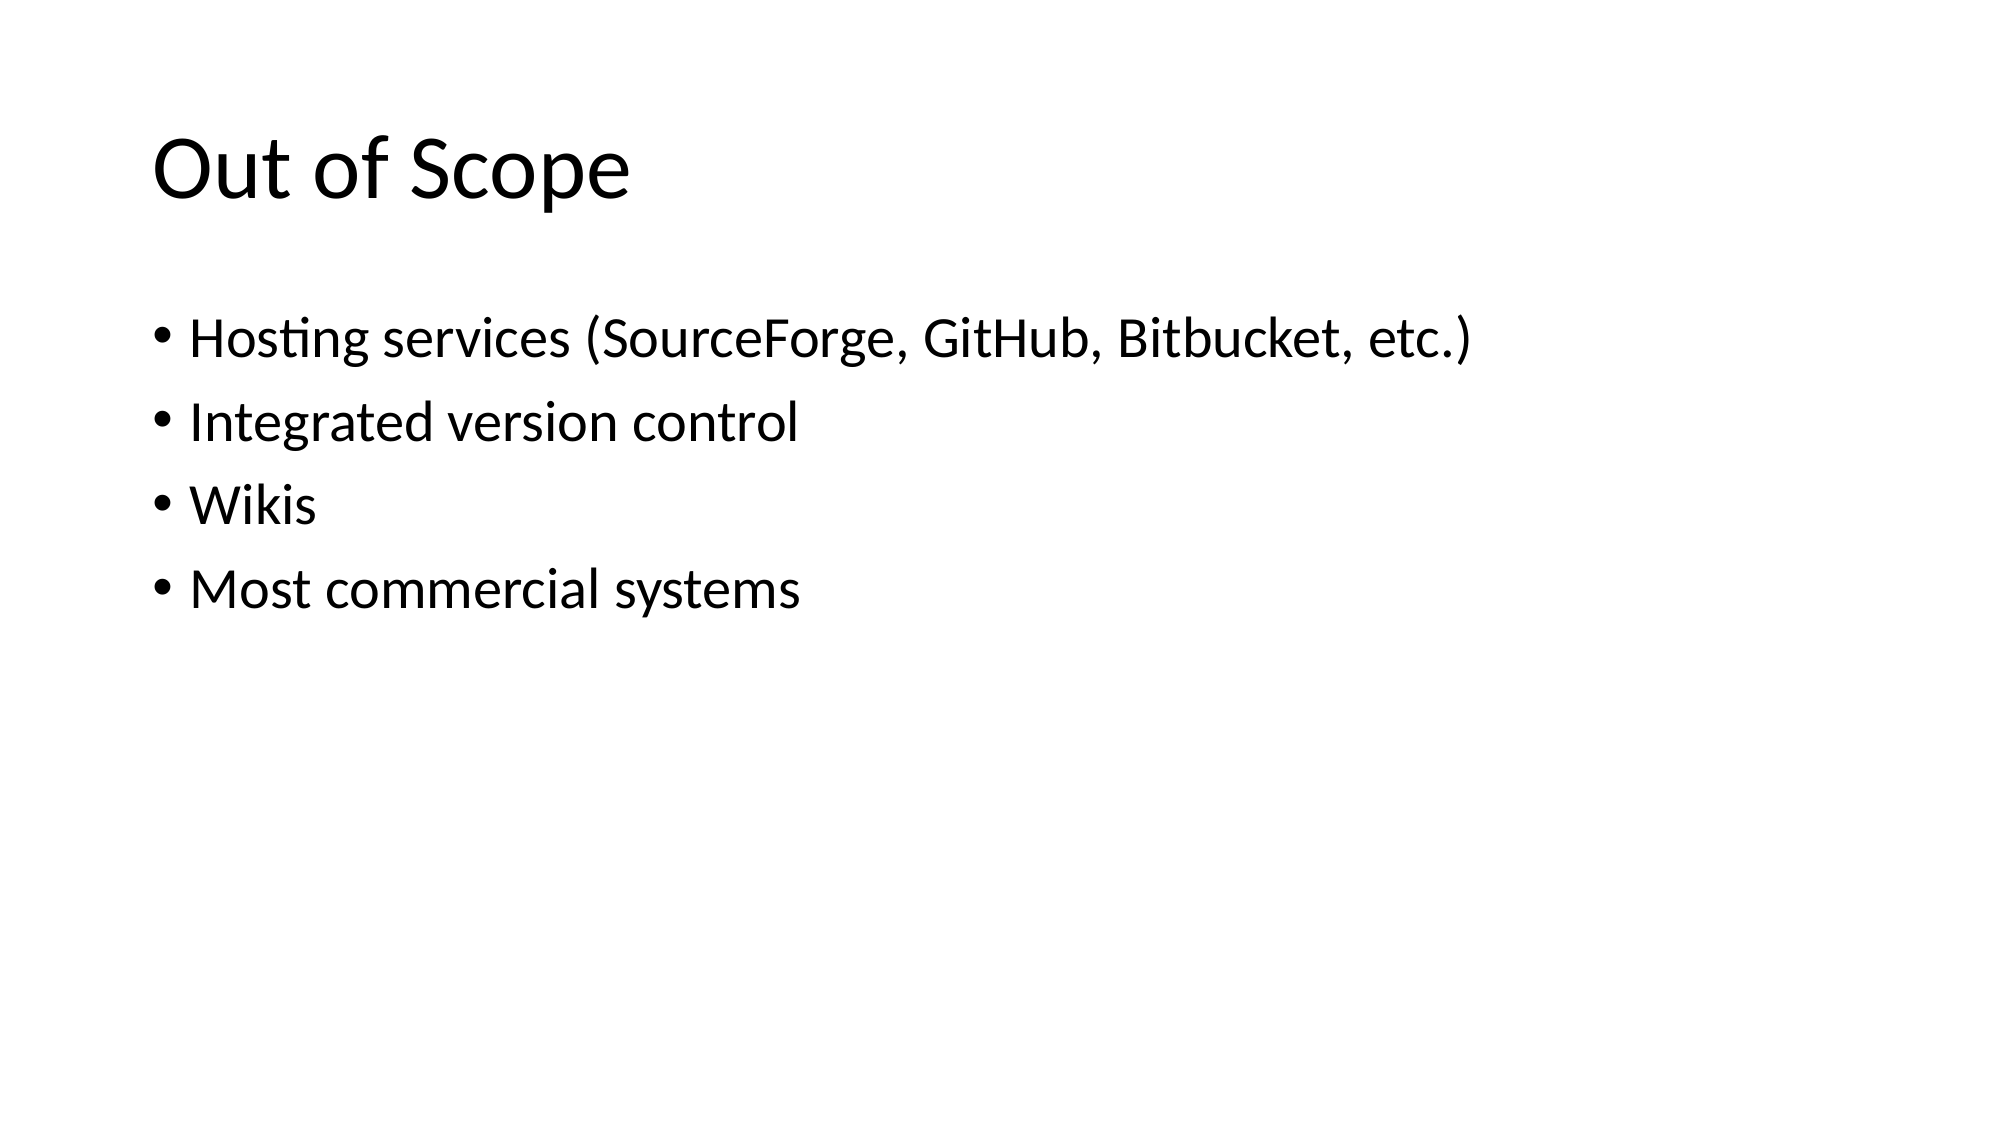

# Out of Scope
Hosting services (SourceForge, GitHub, Bitbucket, etc.)
Integrated version control
Wikis
Most commercial systems